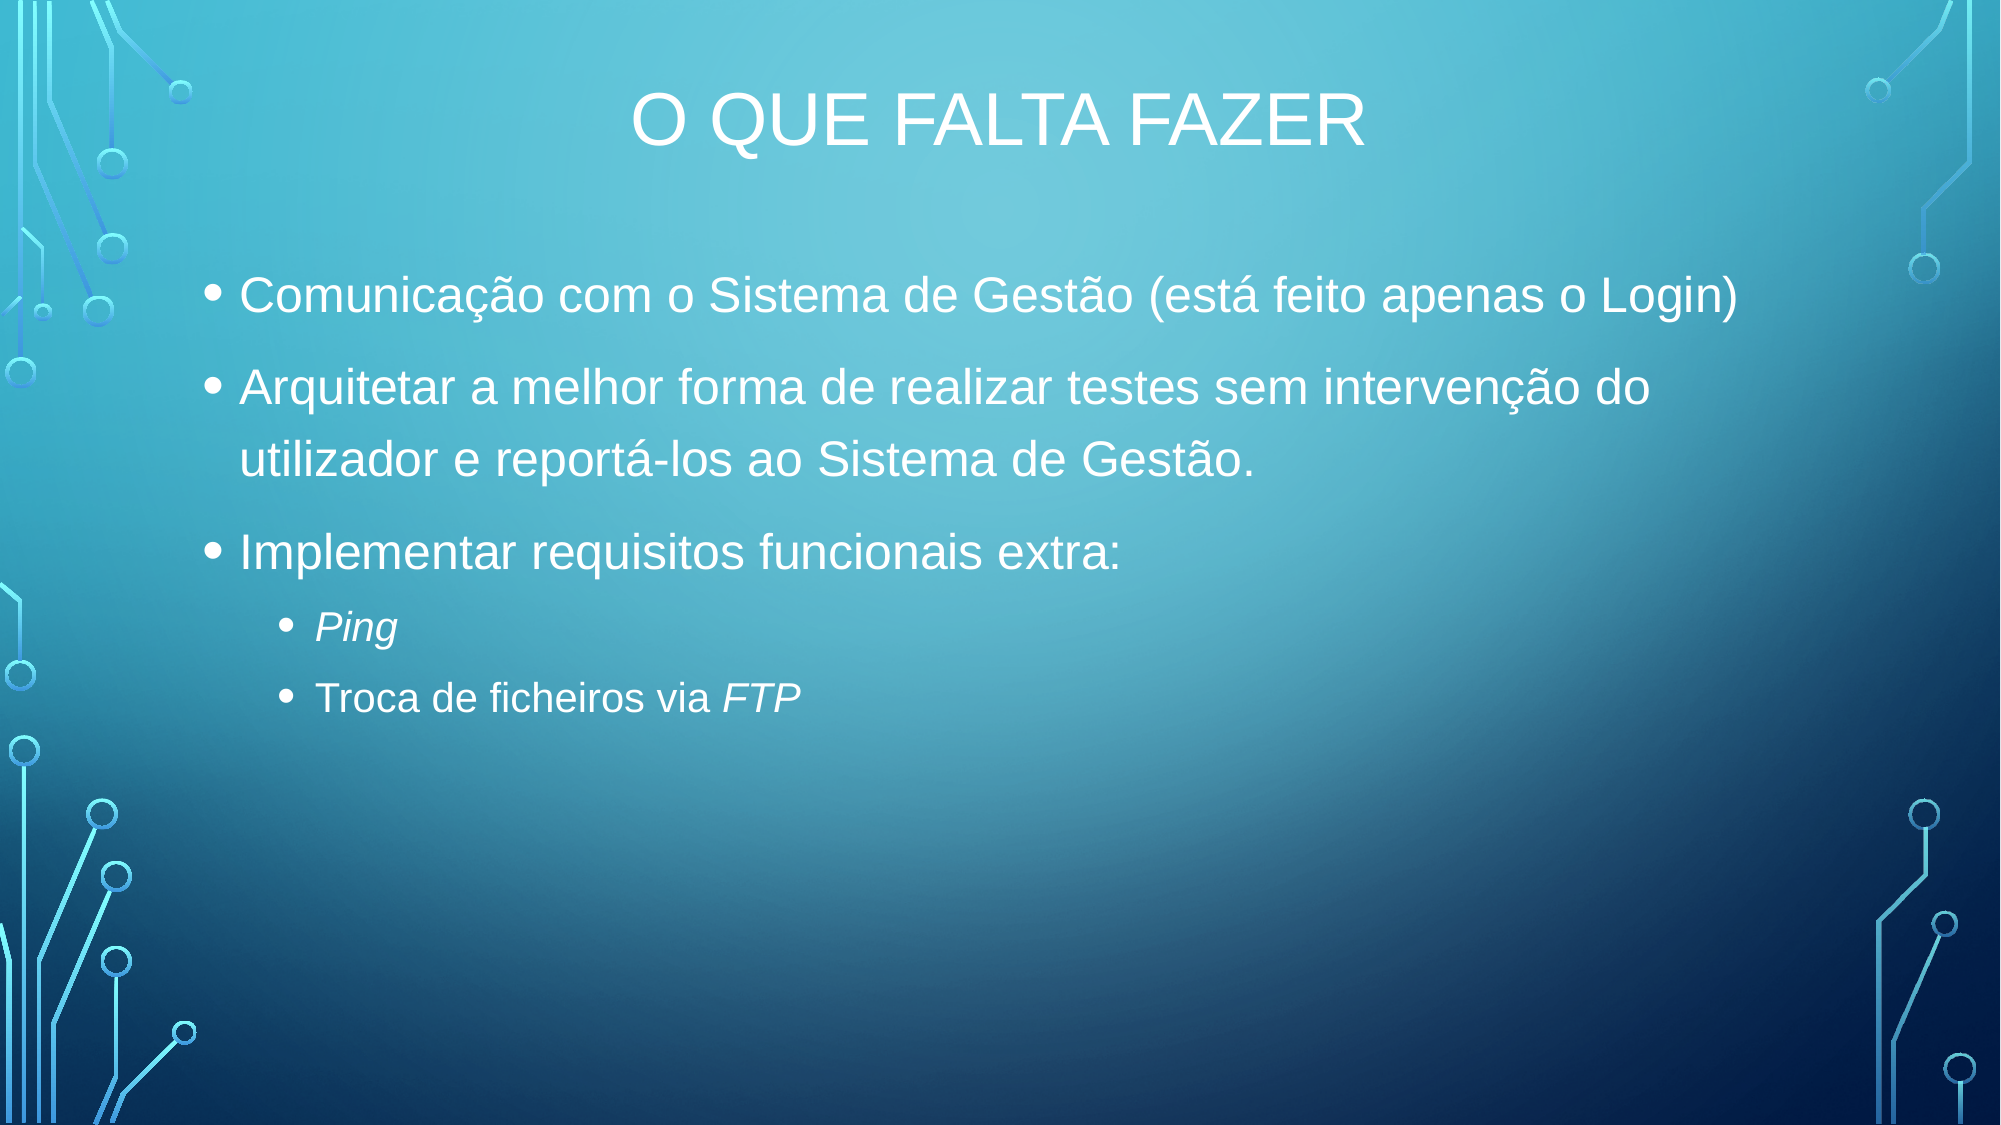

# O que falta fazer
Comunicação com o Sistema de Gestão (está feito apenas o Login)
Arquitetar a melhor forma de realizar testes sem intervenção do utilizador e reportá-los ao Sistema de Gestão.
Implementar requisitos funcionais extra:
Ping
Troca de ficheiros via FTP